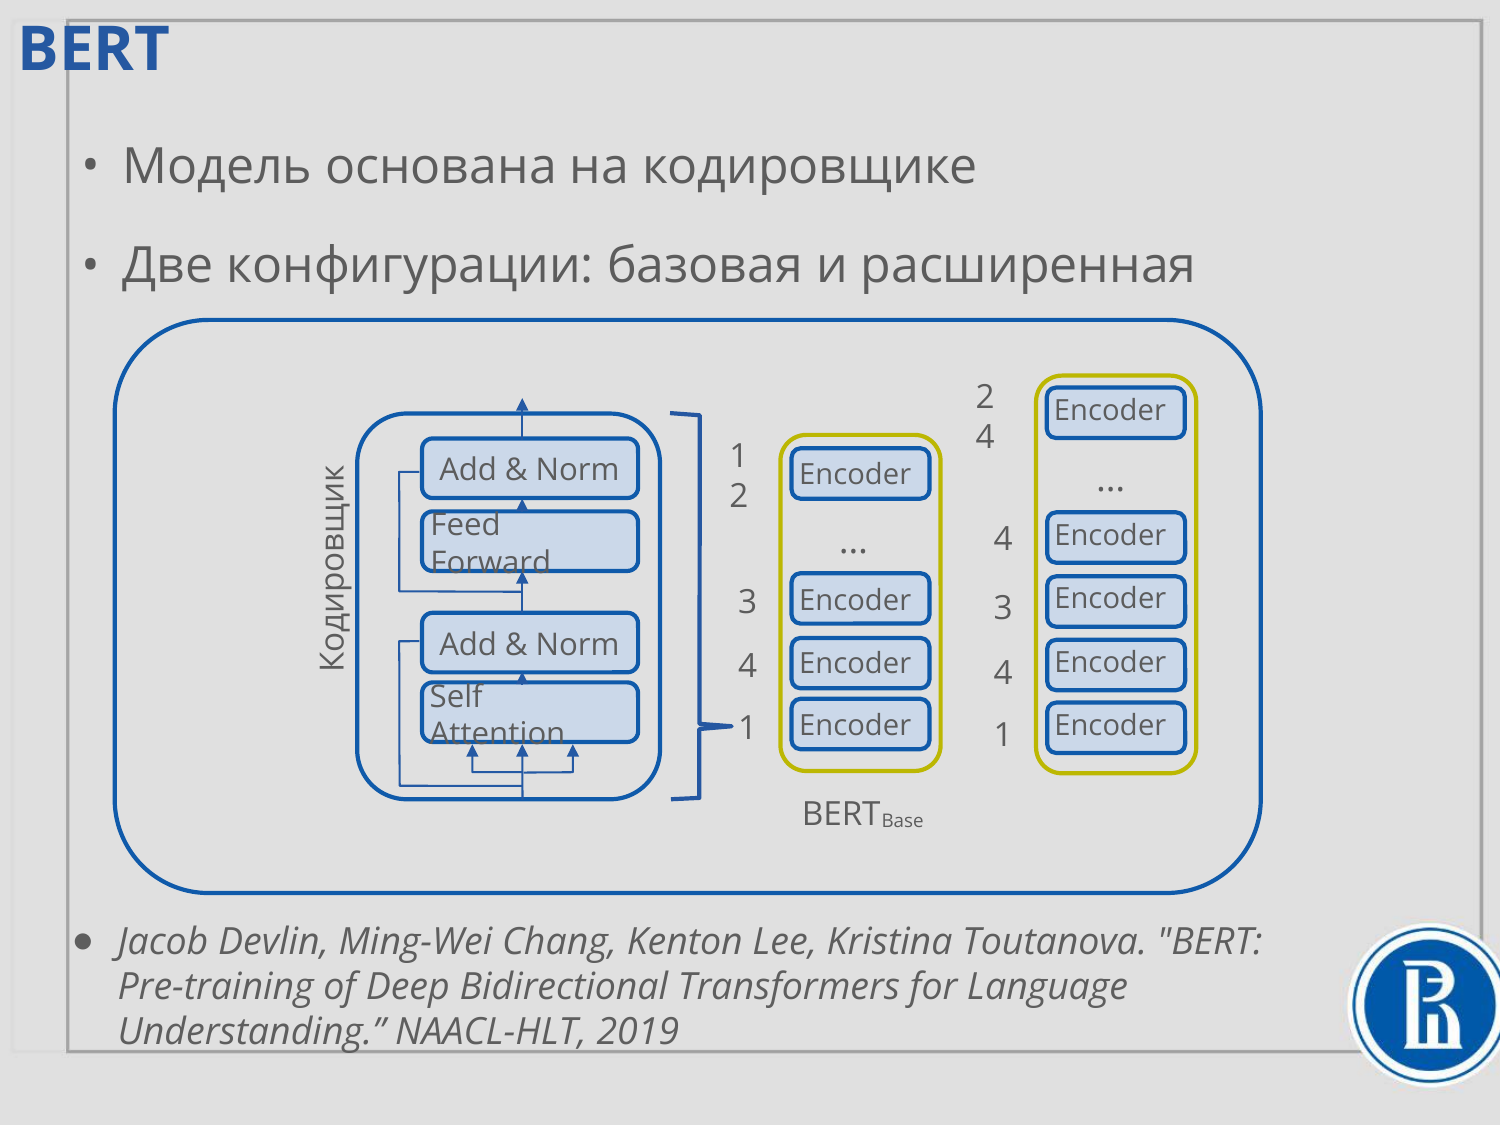

BERT
Модель основана на кодировщике
Две конфигурации: базовая и расширенная

Encoder

24

Add & Norm

12
…
Encoder

…
Encoder

4
Feed Forward
Кодировщик

Encoder
3

Encoder
3

Add & Norm

Encoder

Encoder
4
4

Self Attention

Encoder
Encoder
1

1

BERT
Base
Jacob Devlin, Ming-Wei Chang, Kenton Lee, Kristina Toutanova. "BERT: Pre-training of Deep Bidirectional Transformers for Language Understanding.” NAACL-HLT, 2019